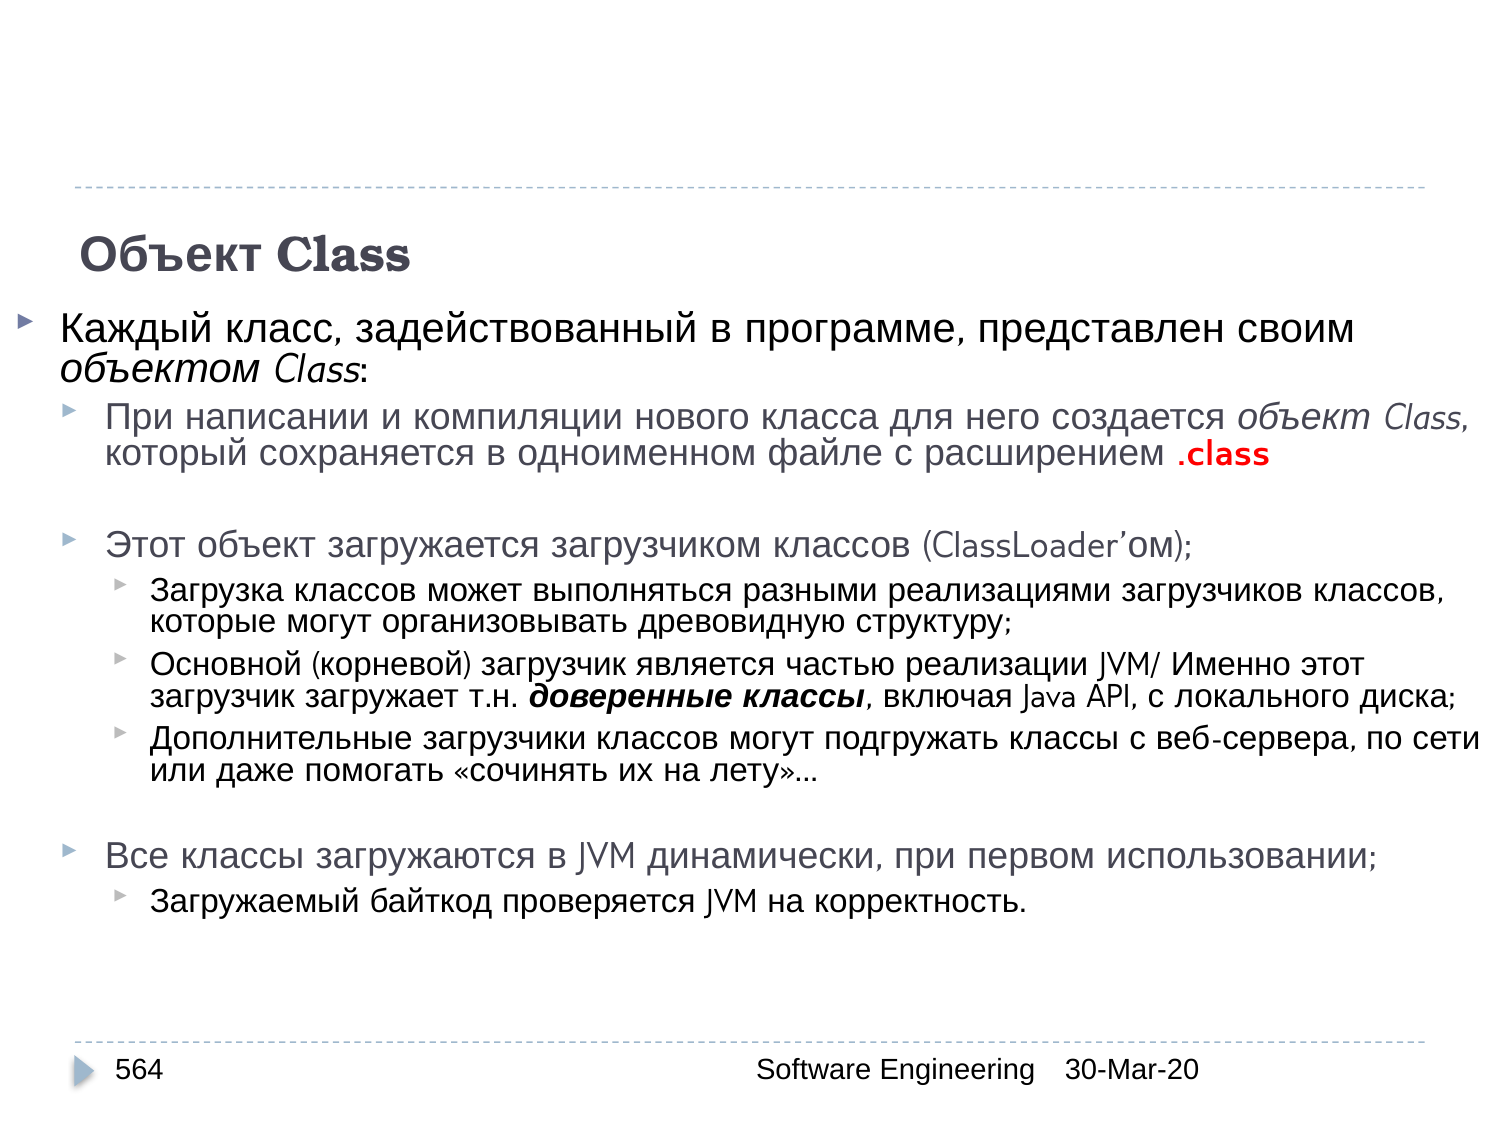

# Объект Class
Каждый класс, задействованный в программе, представлен своим объектом Class:
При написании и компиляции нового класса для него создается объект Class, который сохраняется в одноименном файле с расширением .class

Этот объект загружается загрузчиком классов (ClassLoader’ом);
Загрузка классов может выполняться разными реализациями загрузчиков классов, которые могут организовывать древовидную структуру;
Основной (корневой) загрузчик является частью реализации JVM/ Именно этот загрузчик загружает т.н. доверенные классы, включая Java API, с локального диска;
Дополнительные загрузчики классов могут подгружать классы с веб-сервера, по сети или даже помогать «сочинять их на лету»...

Все классы загружаются в JVM динамически, при первом использовании;
Загружаемый байткод проверяется JVM на корректность.
564
Software Engineering
30-Mar-20